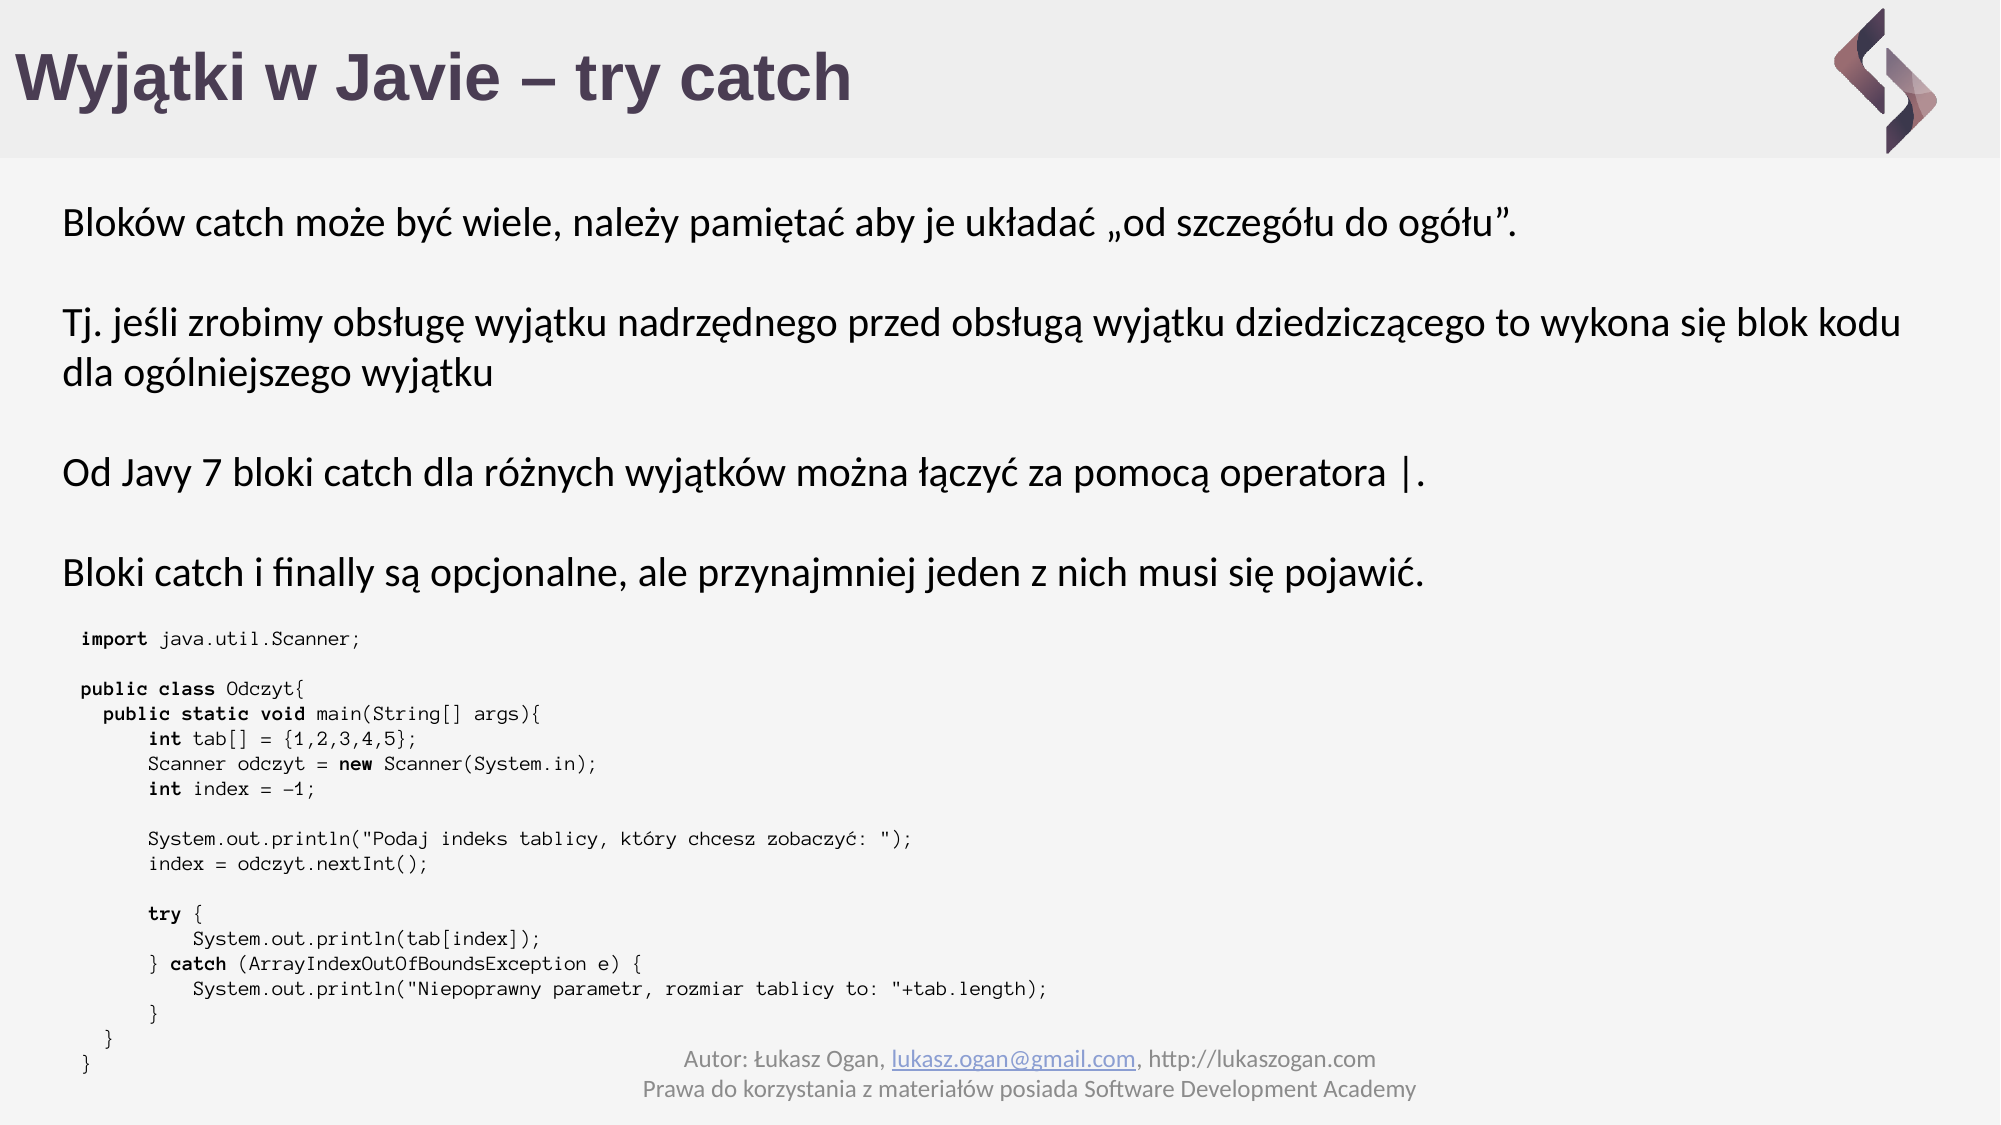

# Wyjątki w Javie – try catch
Bloków catch może być wiele, należy pamiętać aby je układać „od szczegółu do ogółu”.

Tj. jeśli zrobimy obsługę wyjątku nadrzędnego przed obsługą wyjątku dziedziczącego to wykona się blok kodu
dla ogólniejszego wyjątku

Od Javy 7 bloki catch dla różnych wyjątków można łączyć za pomocą operatora |.

Bloki catch i finally są opcjonalne, ale przynajmniej jeden z nich musi się pojawić.

import java.util.Scanner;

public class Odczyt{
  public static void main(String[] args){
      int tab[] = {1,2,3,4,5};
      Scanner odczyt = new Scanner(System.in);
      int index = -1;

      System.out.println("Podaj indeks tablicy, który chcesz zobaczyć: ");
      index = odczyt.nextInt();

      try {
          System.out.println(tab[index]);
      } catch (ArrayIndexOutOfBoundsException e) {
          System.out.println("Niepoprawny parametr, rozmiar tablicy to: "+tab.length);
      }
  }
}
Autor: Łukasz Ogan, lukasz.ogan@gmail.com, http://lukaszogan.com
Prawa do korzystania z materiałów posiada Software Development Academy